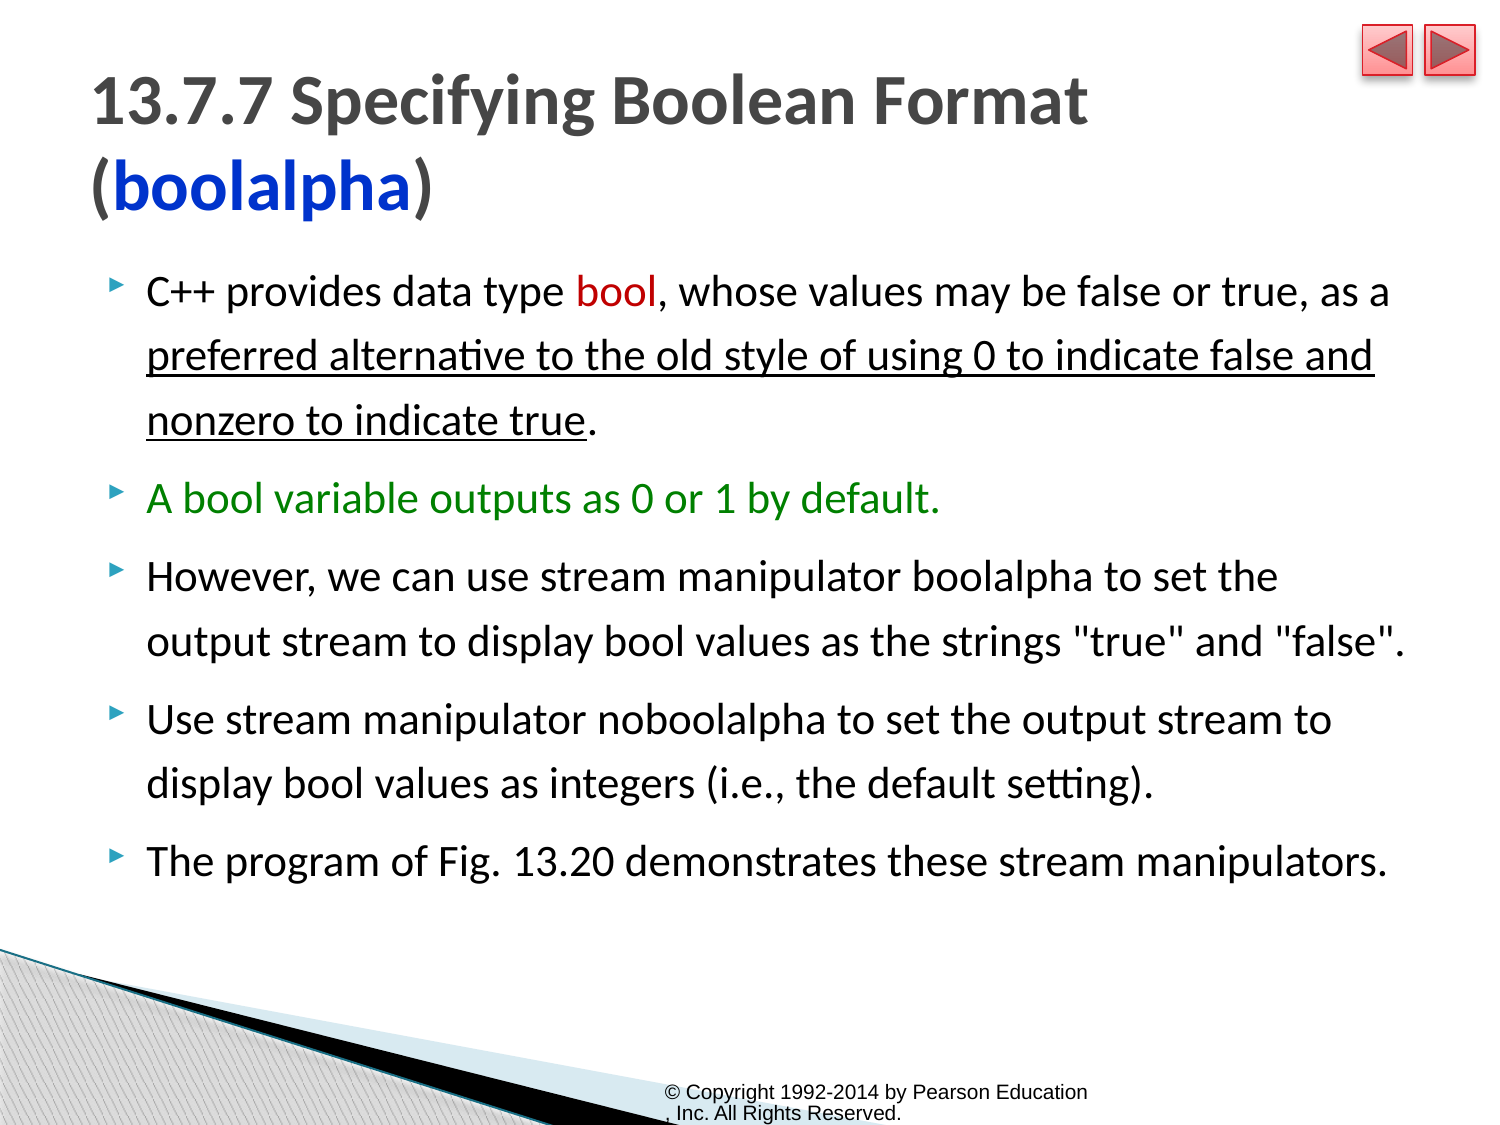

# 13.7.7 Specifying Boolean Format (boolalpha)
C++ provides data type bool, whose values may be false or true, as a preferred alternative to the old style of using 0 to indicate false and nonzero to indicate true.
A bool variable outputs as 0 or 1 by default.
However, we can use stream manipulator boolalpha to set the output stream to display bool values as the strings "true" and "false".
Use stream manipulator noboolalpha to set the output stream to display bool values as integers (i.e., the default setting).
The program of Fig. 13.20 demonstrates these stream manipulators.
© Copyright 1992-2014 by Pearson Education, Inc. All Rights Reserved.